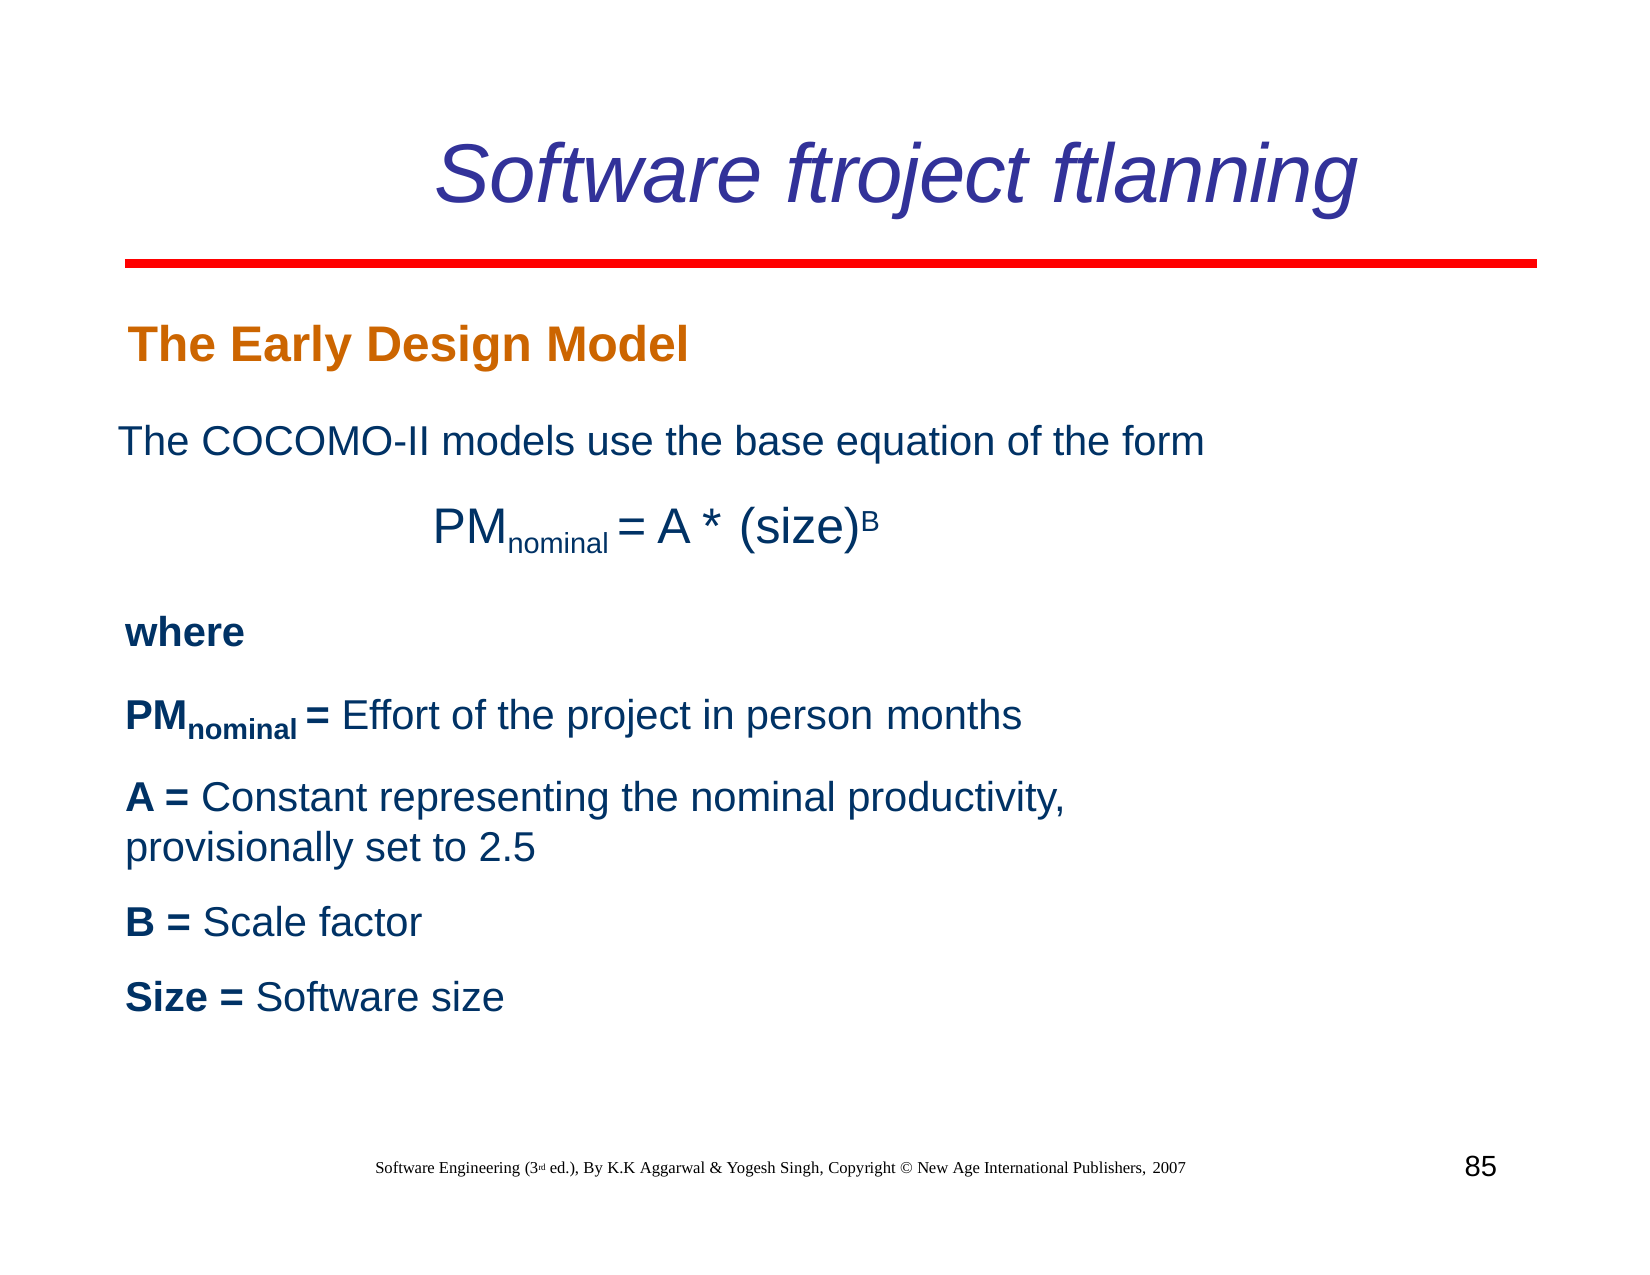

# Software ftroject ftlanning

The Early Design Model
The COCOMO-II models use the base equation of the form
PMnominal = A * (size)B
where
PMnominal = Effort of the project in person months
A = Constant representing the nominal productivity, provisionally set to 2.5
B = Scale factor
Size = Software size
85
Software Engineering (3rd  ed.), By K.K Aggarwal & Yogesh Singh, Copyright © New Age International Publishers, 2007